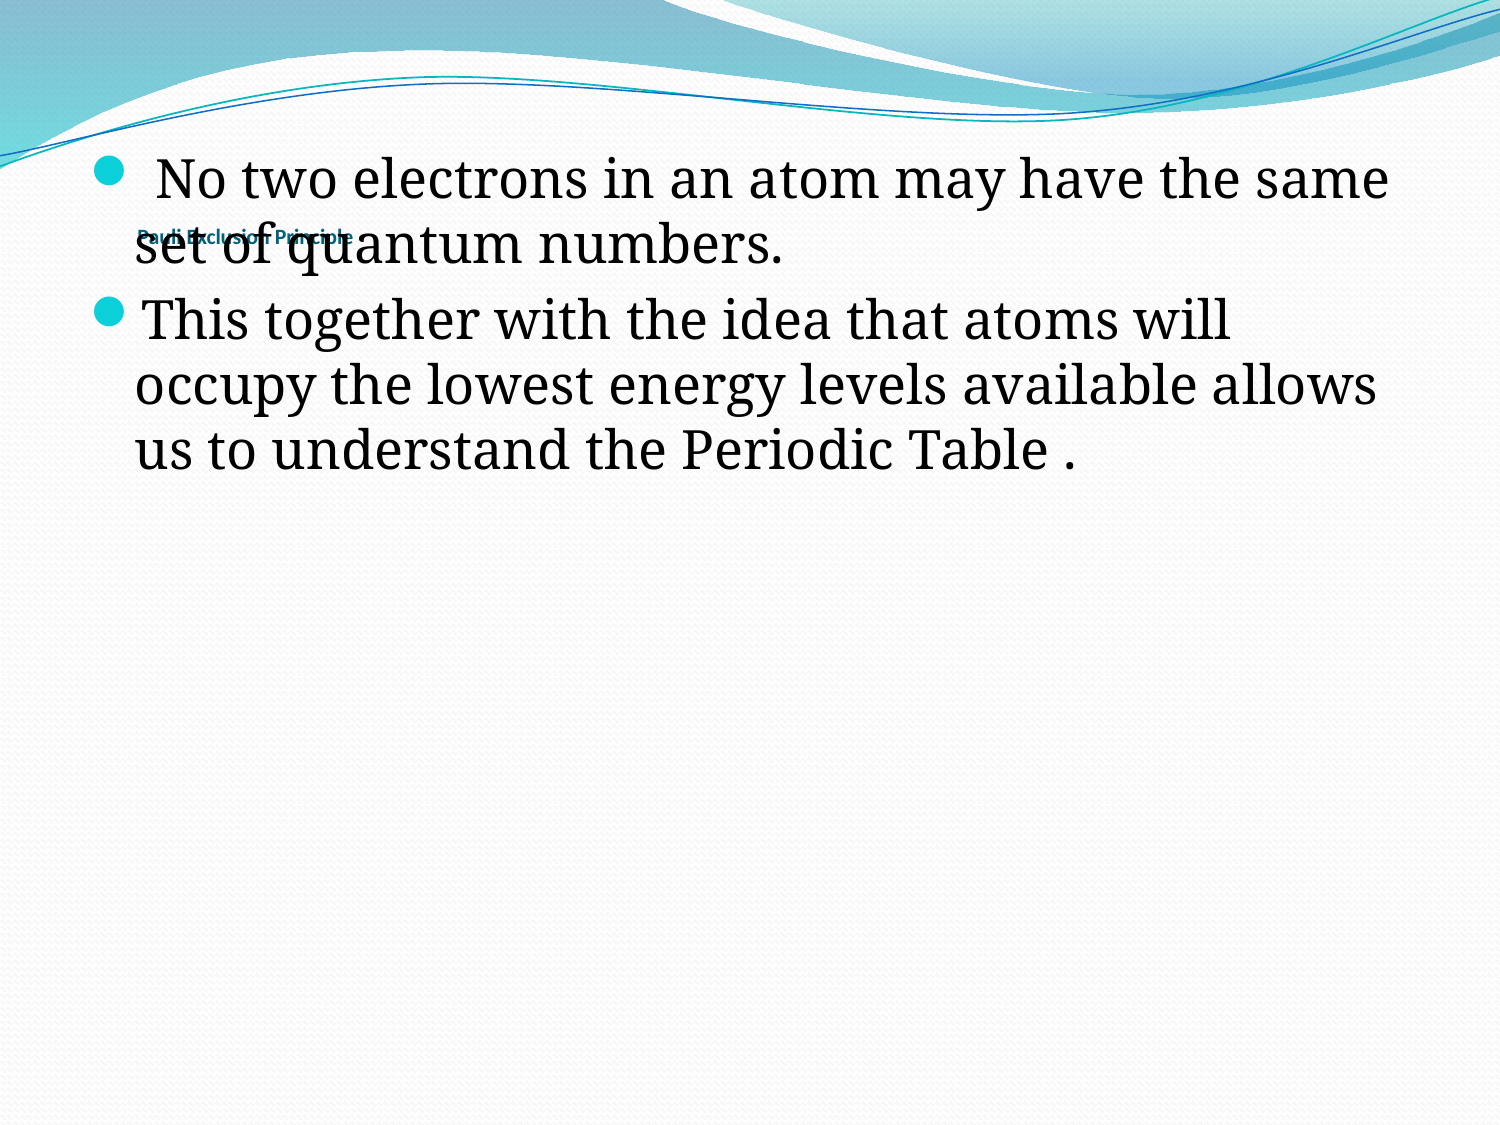

No two electrons in an atom may have the same set of quantum numbers.
This together with the idea that atoms will occupy the lowest energy levels available allows us to understand the Periodic Table .

# Pauli Exclusion Principle